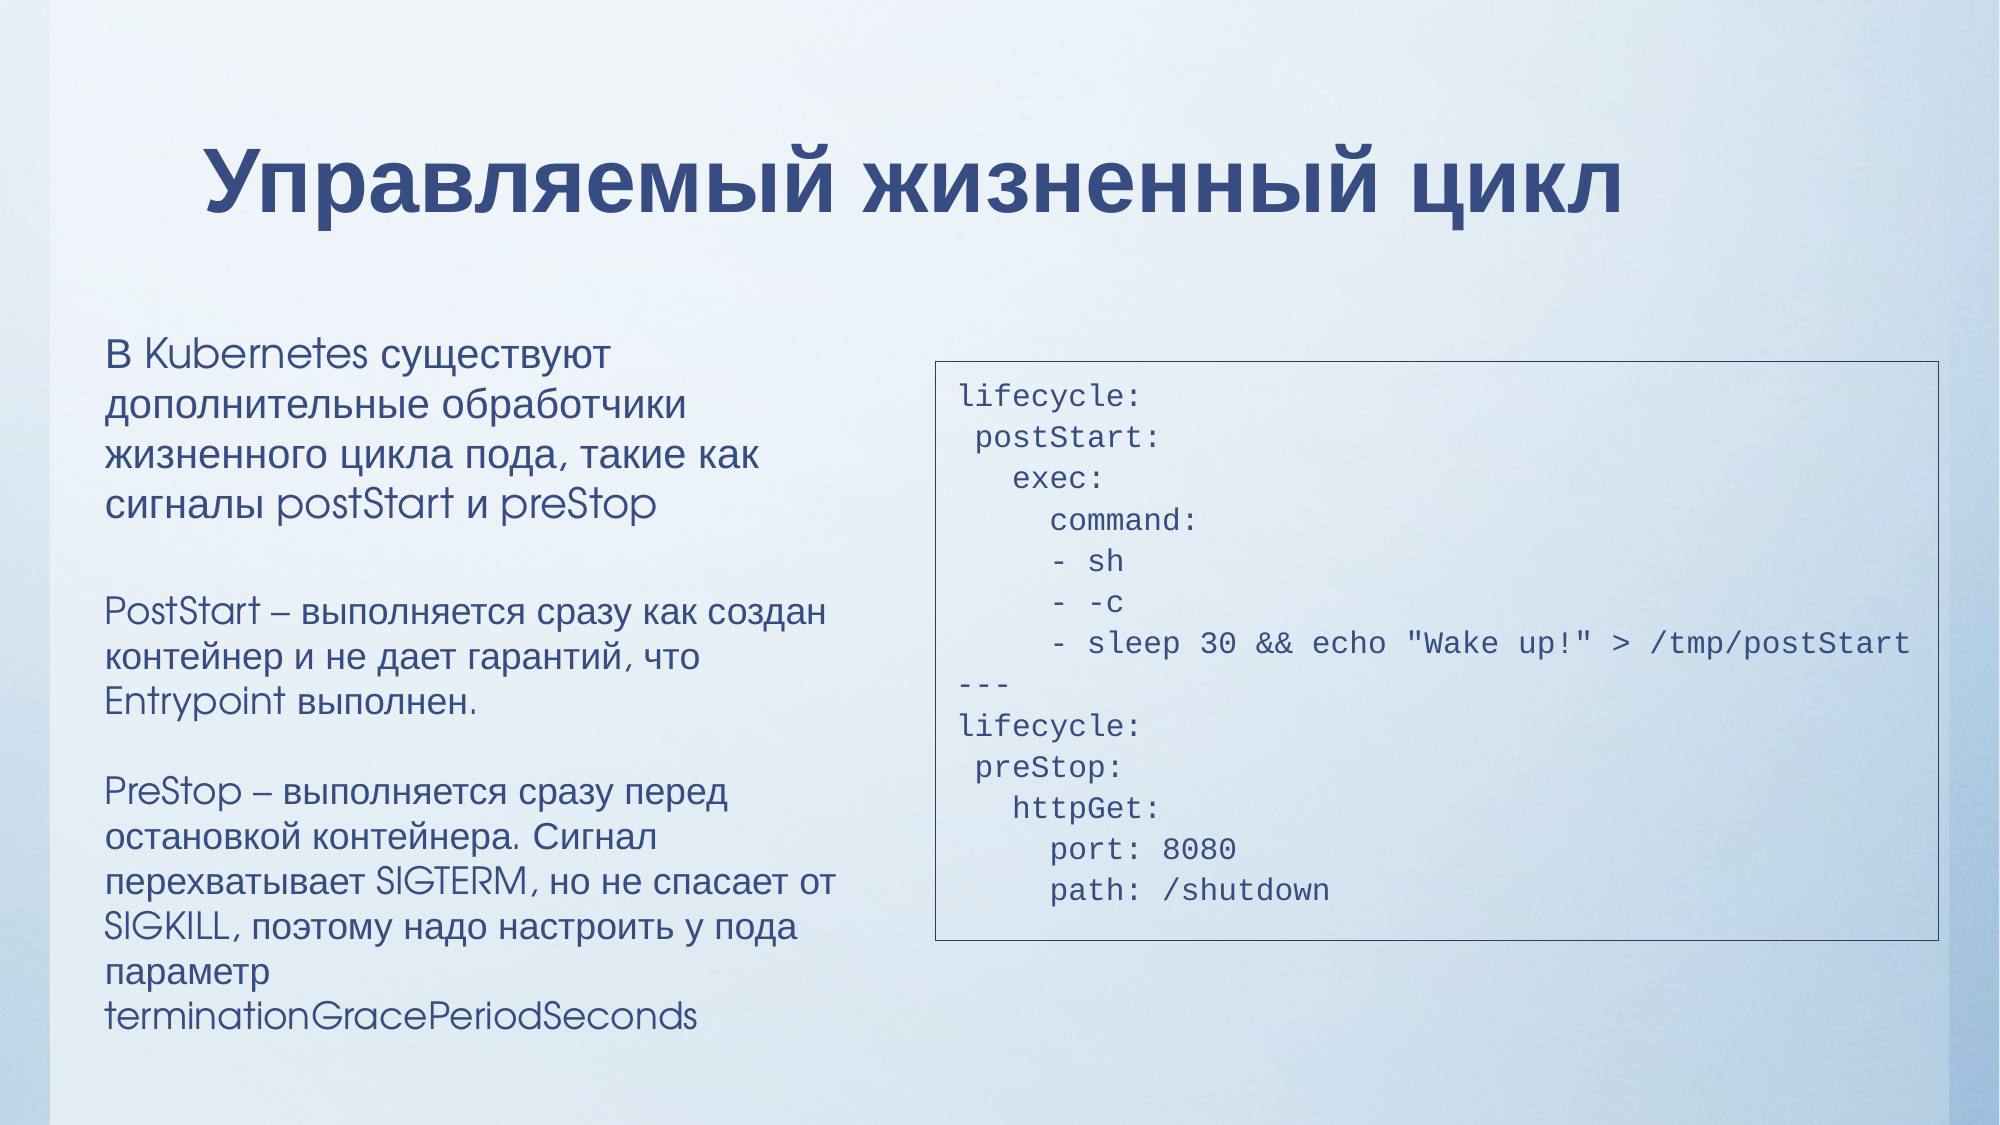

# Управляемый жизненный цикл
В Kubernetes существуют дополнительные обработчики жизненного цикла пода, такие как сигналы postStart и preStop

PostStart – выполняется сразу как создан контейнер и не дает гарантий, что Entrypoint выполнен.
PreStop – выполняется сразу перед остановкой контейнера. Сигнал перехватывает SIGTERM, но не спасает от SIGKILL, поэтому надо настроить у пода параметр terminationGracePeriodSeconds

lifecycle:
 postStart:
   exec:
     command:
     - sh
     - -c
     - sleep 30 && echo "Wake up!" > /tmp/postStart
---
lifecycle:
 preStop:
   httpGet:
     port: 8080
     path: /shutdown